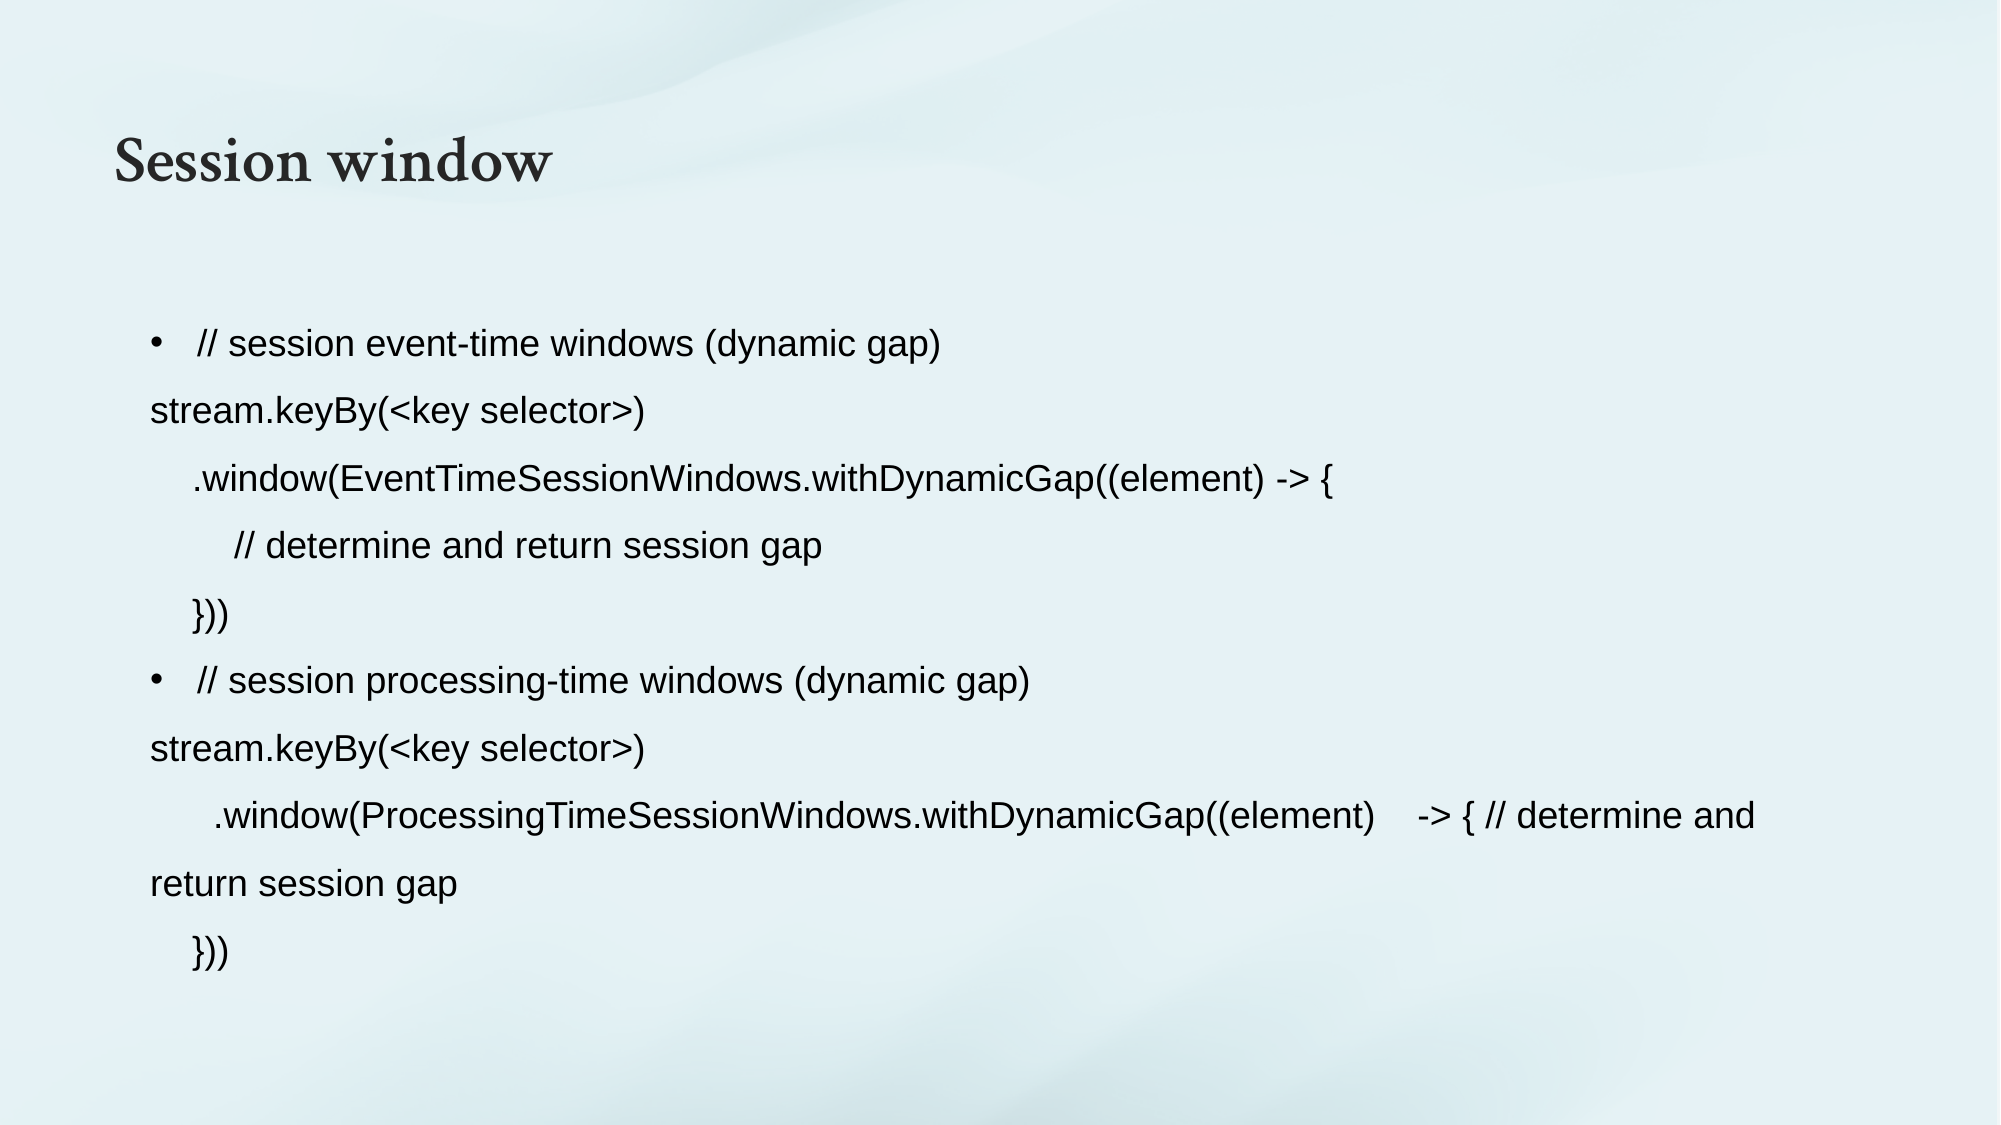

# Session window
// session event-time windows (dynamic gap)
stream.keyBy(<key selector>)
    .window(EventTimeSessionWindows.withDynamicGap((element) -> {
        // determine and return session gap
    }))
// session processing-time windows (dynamic gap)
stream.keyBy(<key selector>)
      .window(ProcessingTimeSessionWindows.withDynamicGap((element)    -> { // determine and return session gap
    }))